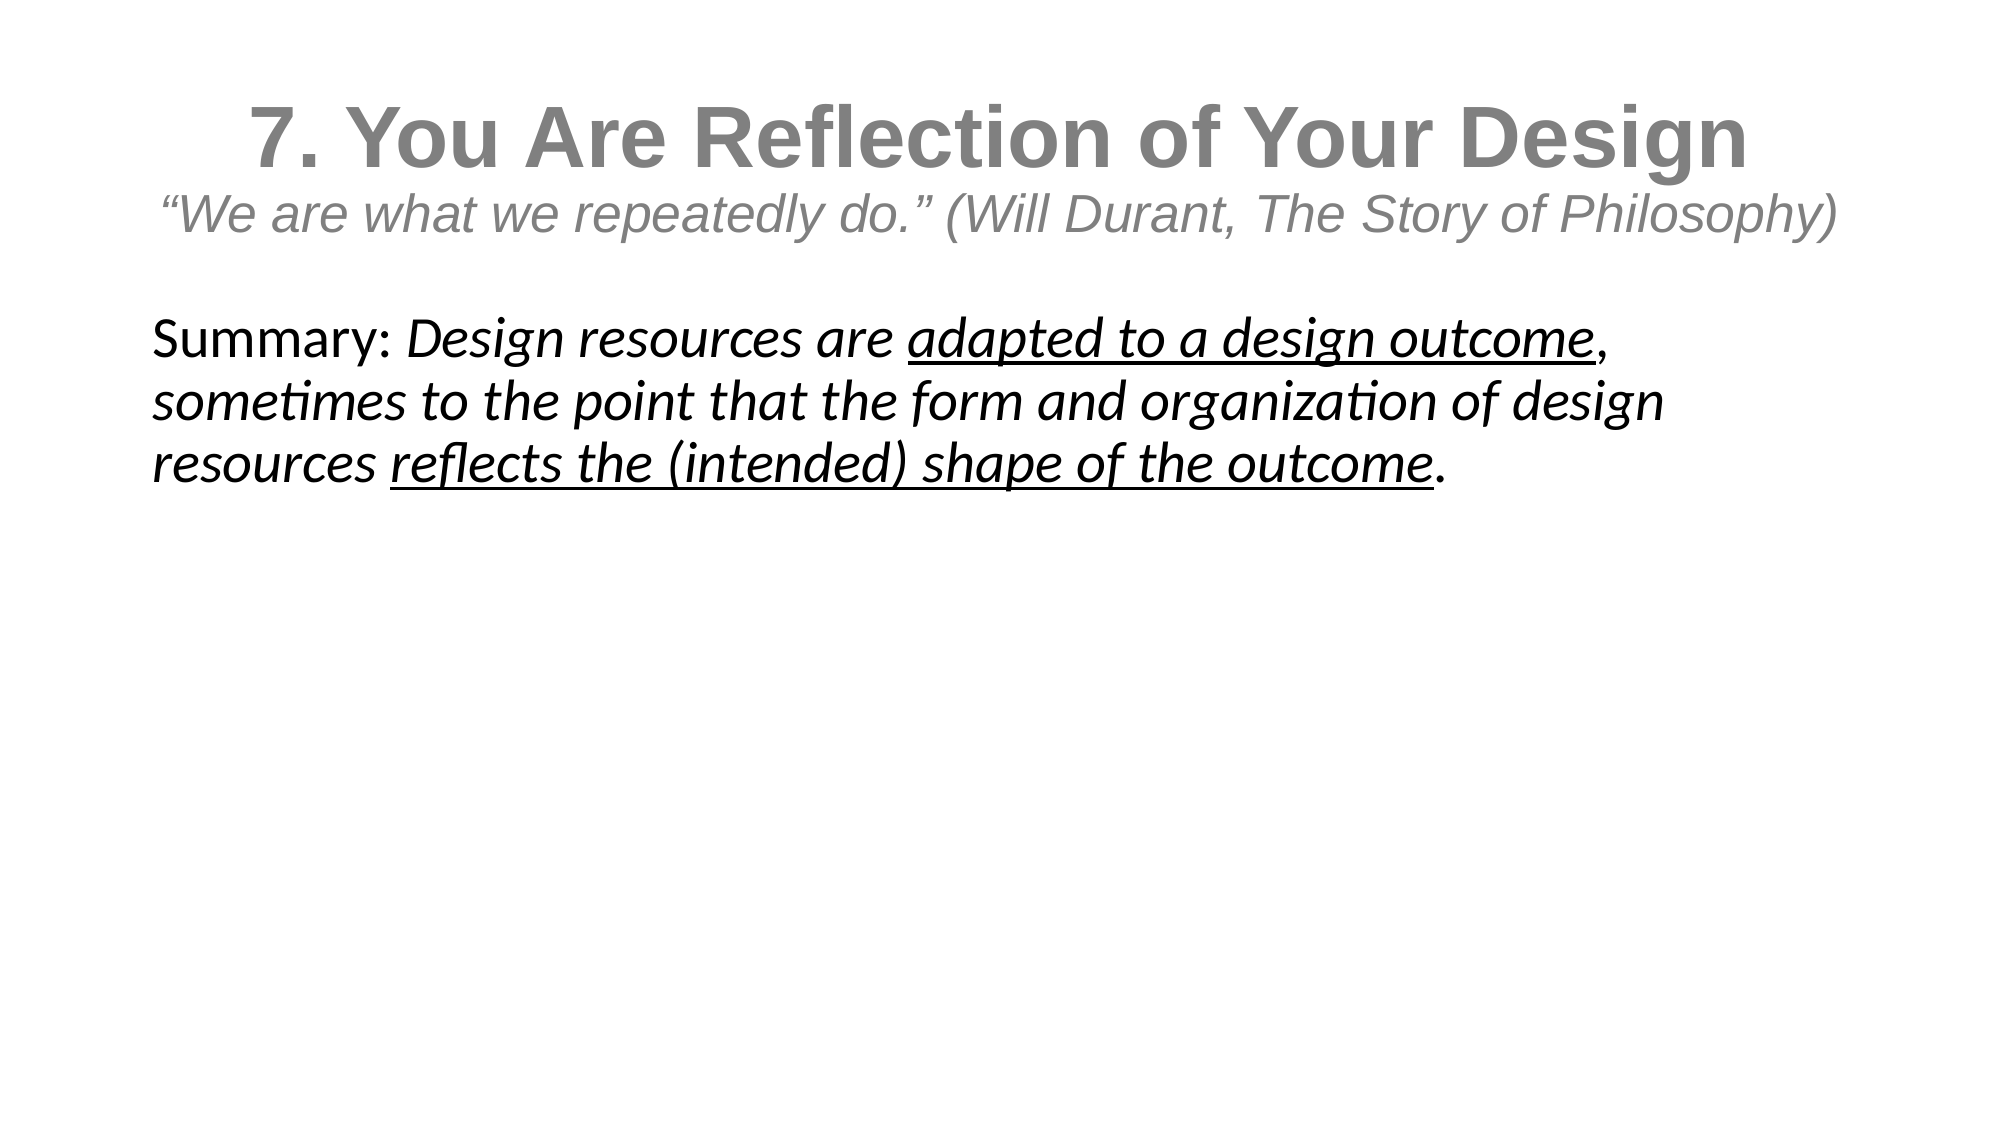

# 7. You Are Reflection of Your Design “We are what we repeatedly do.” (Will Durant, The Story of Philosophy)
Summary: Design resources are adapted to a design outcome, sometimes to the point that the form and organization of design resources reflects the (intended) shape of the outcome.